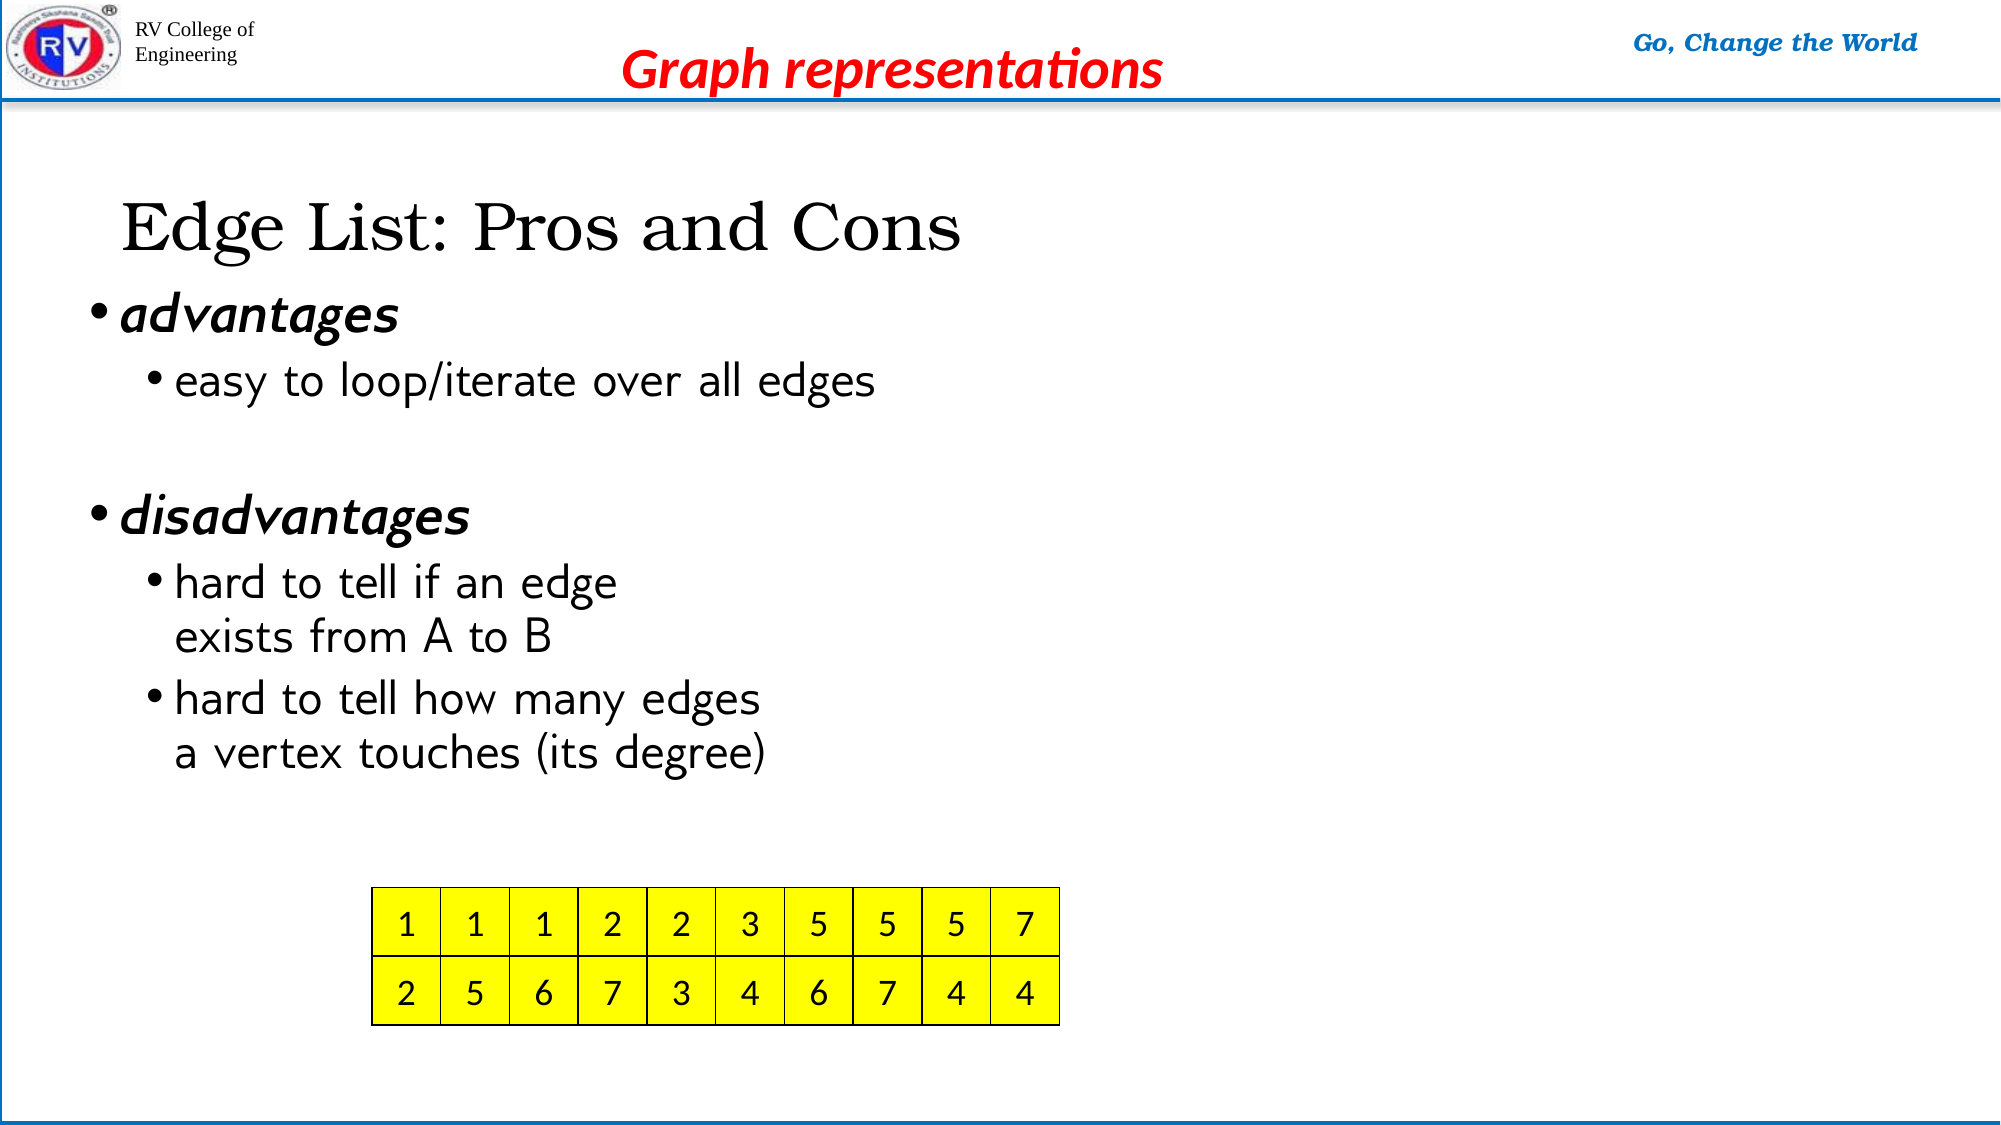

Graph representations
Edge List: Pros and Cons
advantages
easy to loop/iterate over all edges

disadvantages
hard to tell if an edge
exists from A to B
hard to tell how many edges
a vertex touches (its degree)

1
1
1
2
2
3
5
5
5
7
2
5
6
7
3
4
6
7
4
4